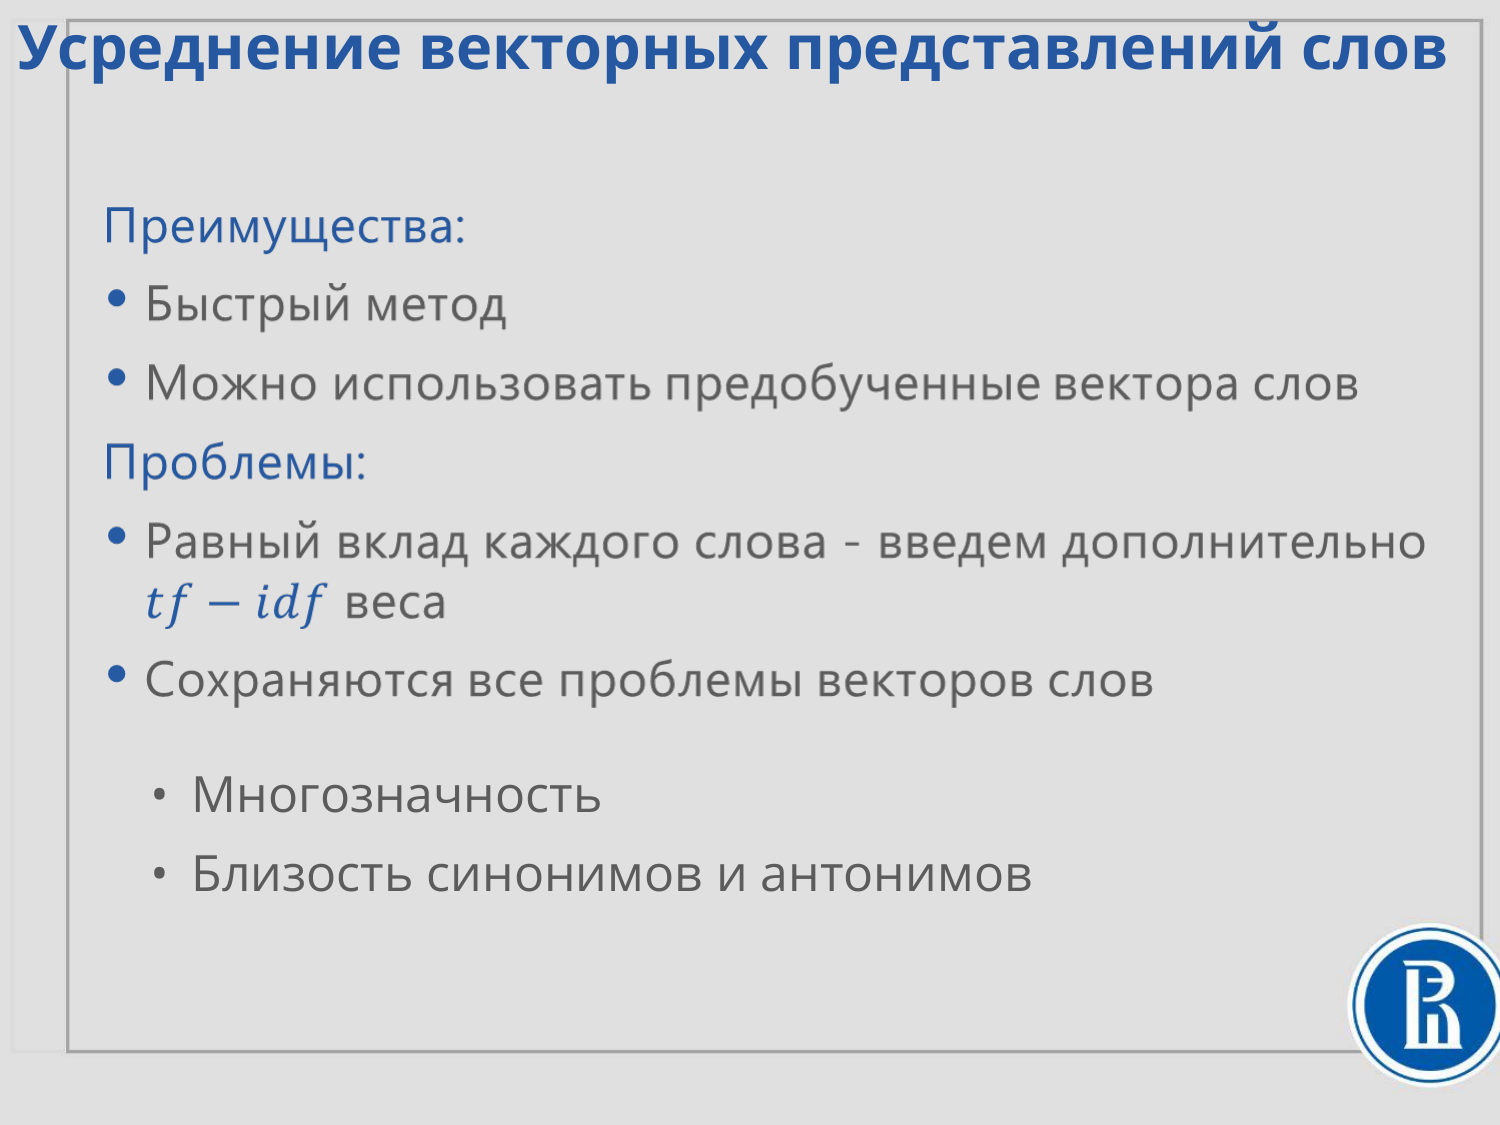

Усреднение векторных представлений слов

Многозначность
Близость синонимов и антонимов